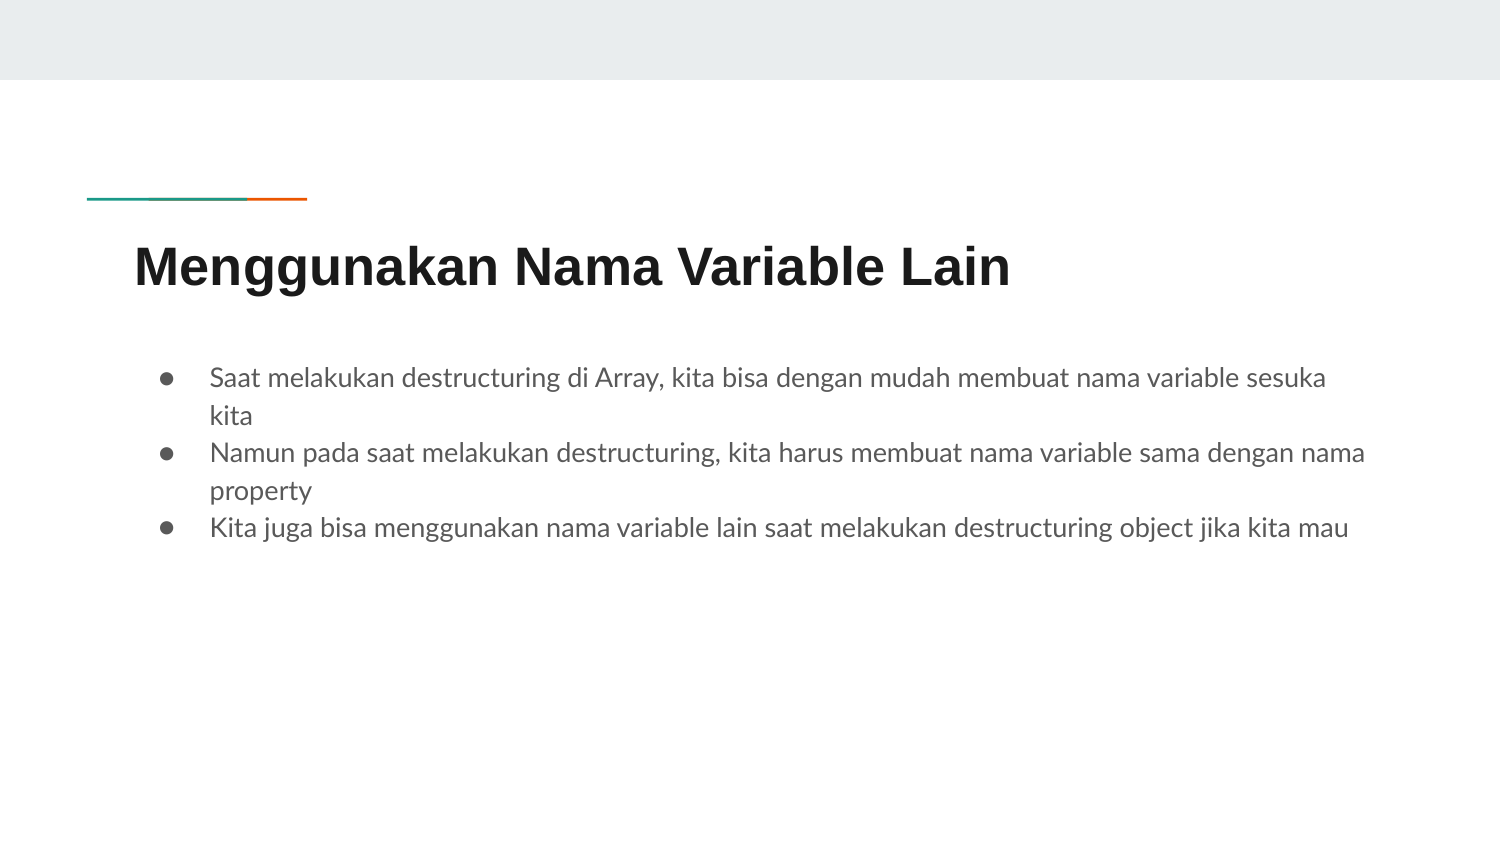

# Menggunakan Nama Variable Lain
Saat melakukan destructuring di Array, kita bisa dengan mudah membuat nama variable sesuka kita
Namun pada saat melakukan destructuring, kita harus membuat nama variable sama dengan nama property
Kita juga bisa menggunakan nama variable lain saat melakukan destructuring object jika kita mau